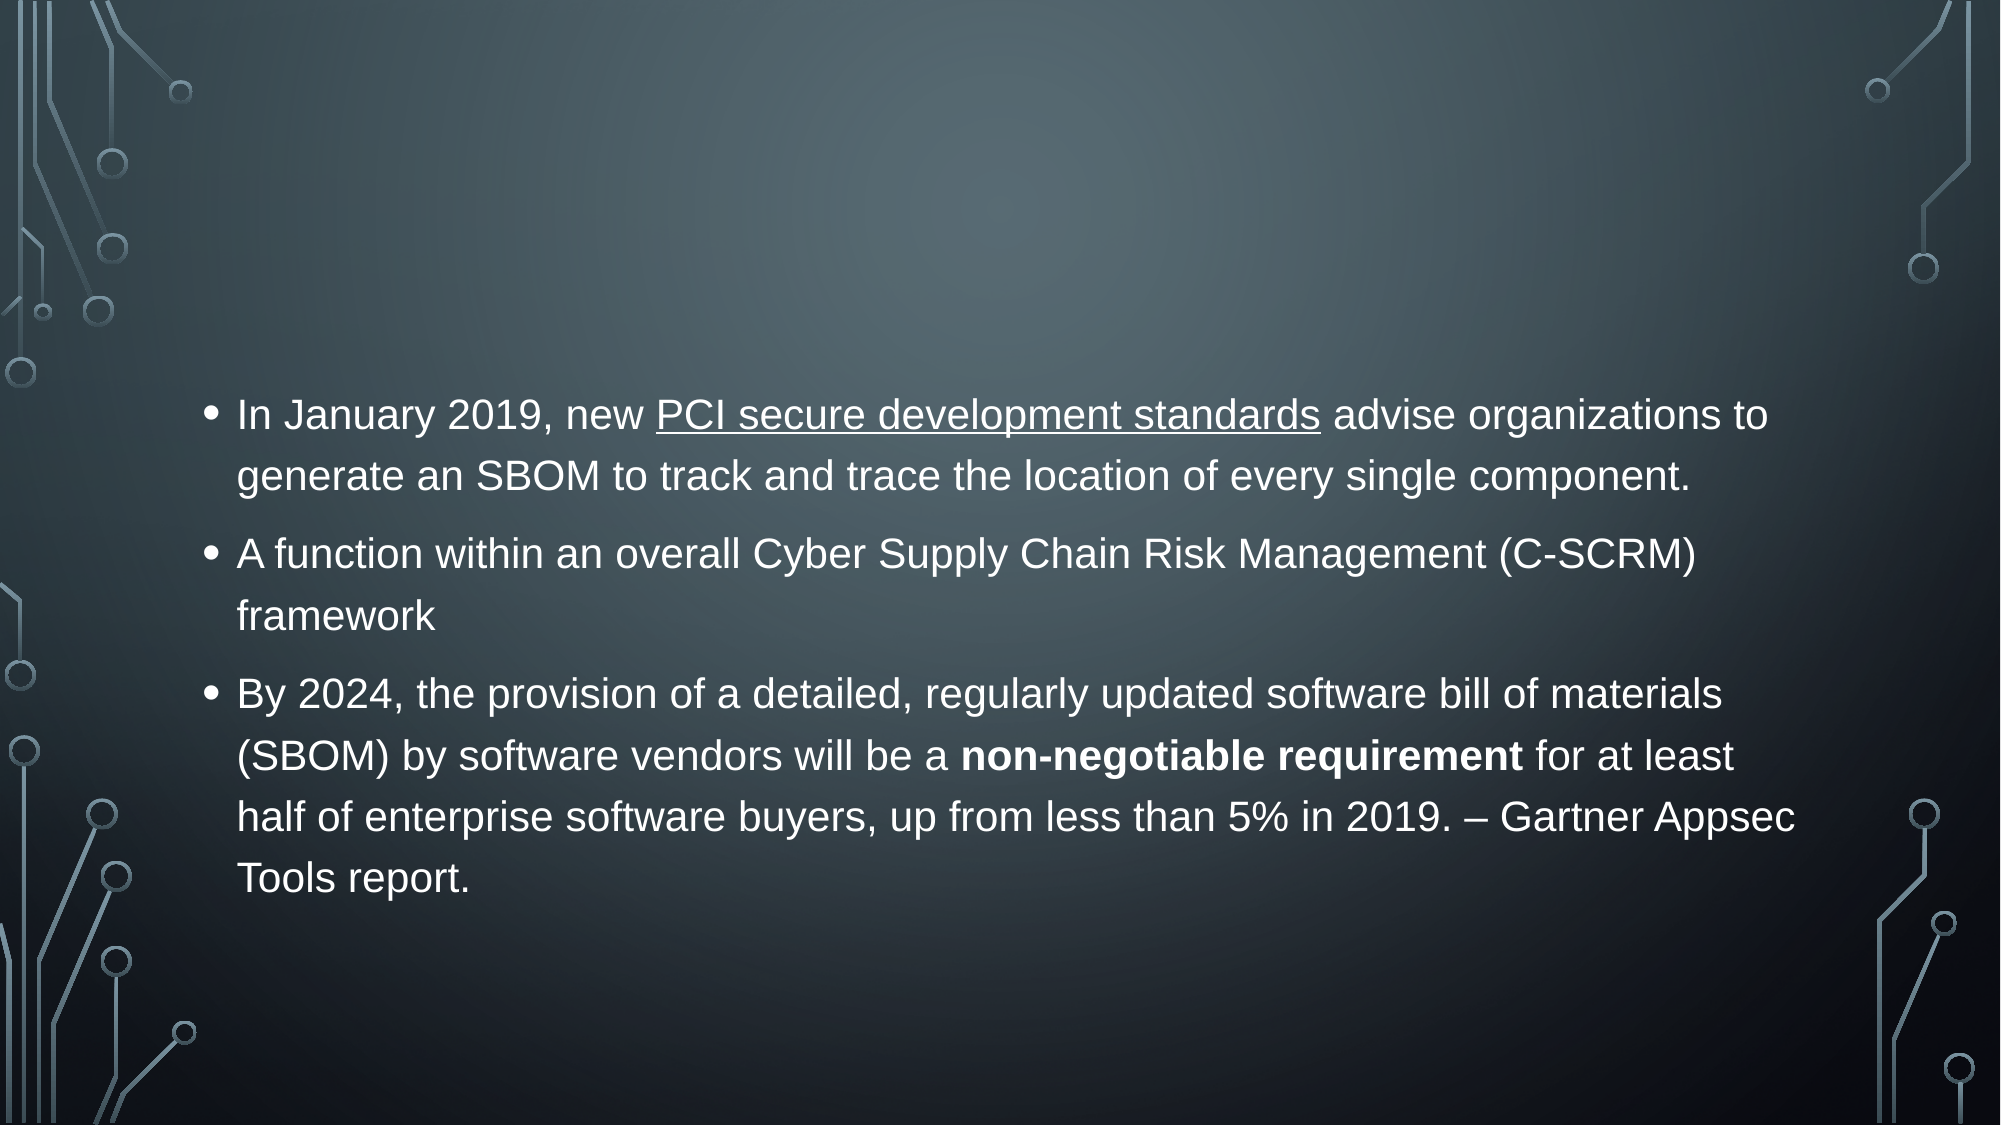

#
In January 2019, new PCI secure development standards advise organizations to generate an SBOM to track and trace the location of every single component.
A function within an overall Cyber Supply Chain Risk Management (C-SCRM) framework
By 2024, the provision of a detailed, regularly updated software bill of materials (SBOM) by software vendors will be a non-negotiable requirement for at least half of enterprise software buyers, up from less than 5% in 2019. – Gartner Appsec Tools report.